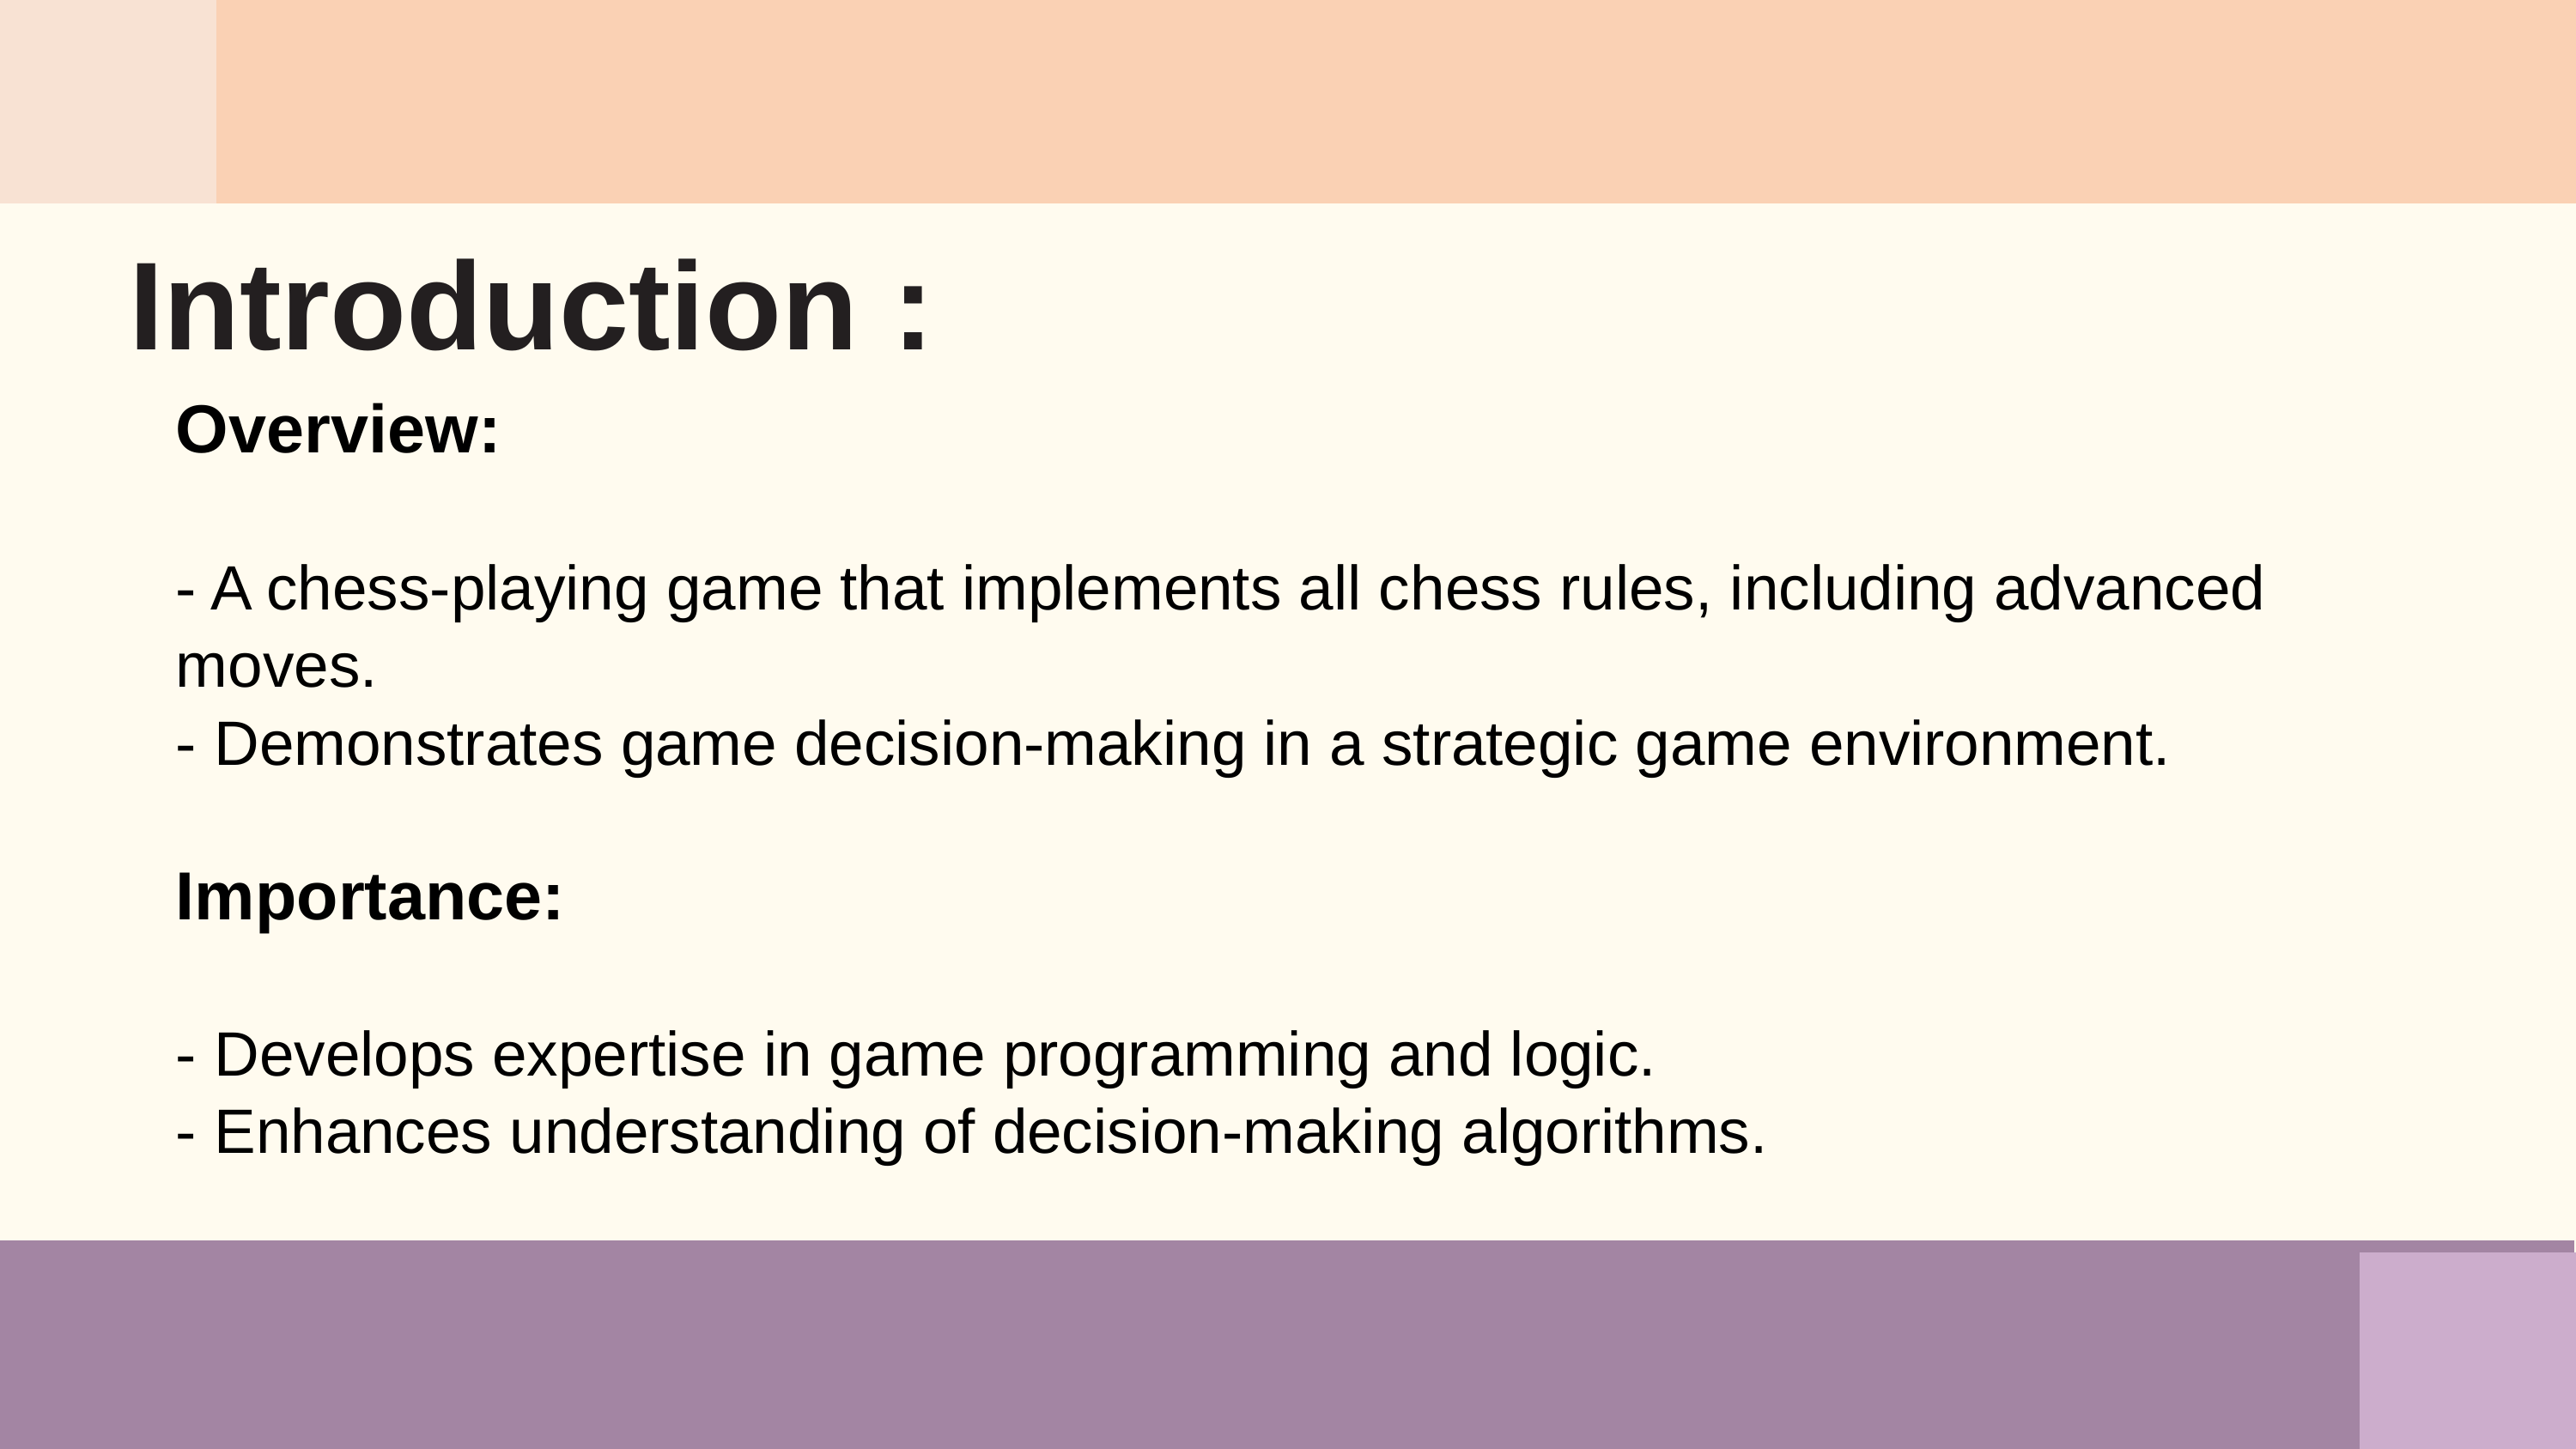

Introduction :
Overview:

- A chess-playing game that implements all chess rules, including advanced moves.
- Demonstrates game decision-making in a strategic game environment.

Importance:

- Develops expertise in game programming and logic.
- Enhances understanding of decision-making algorithms.